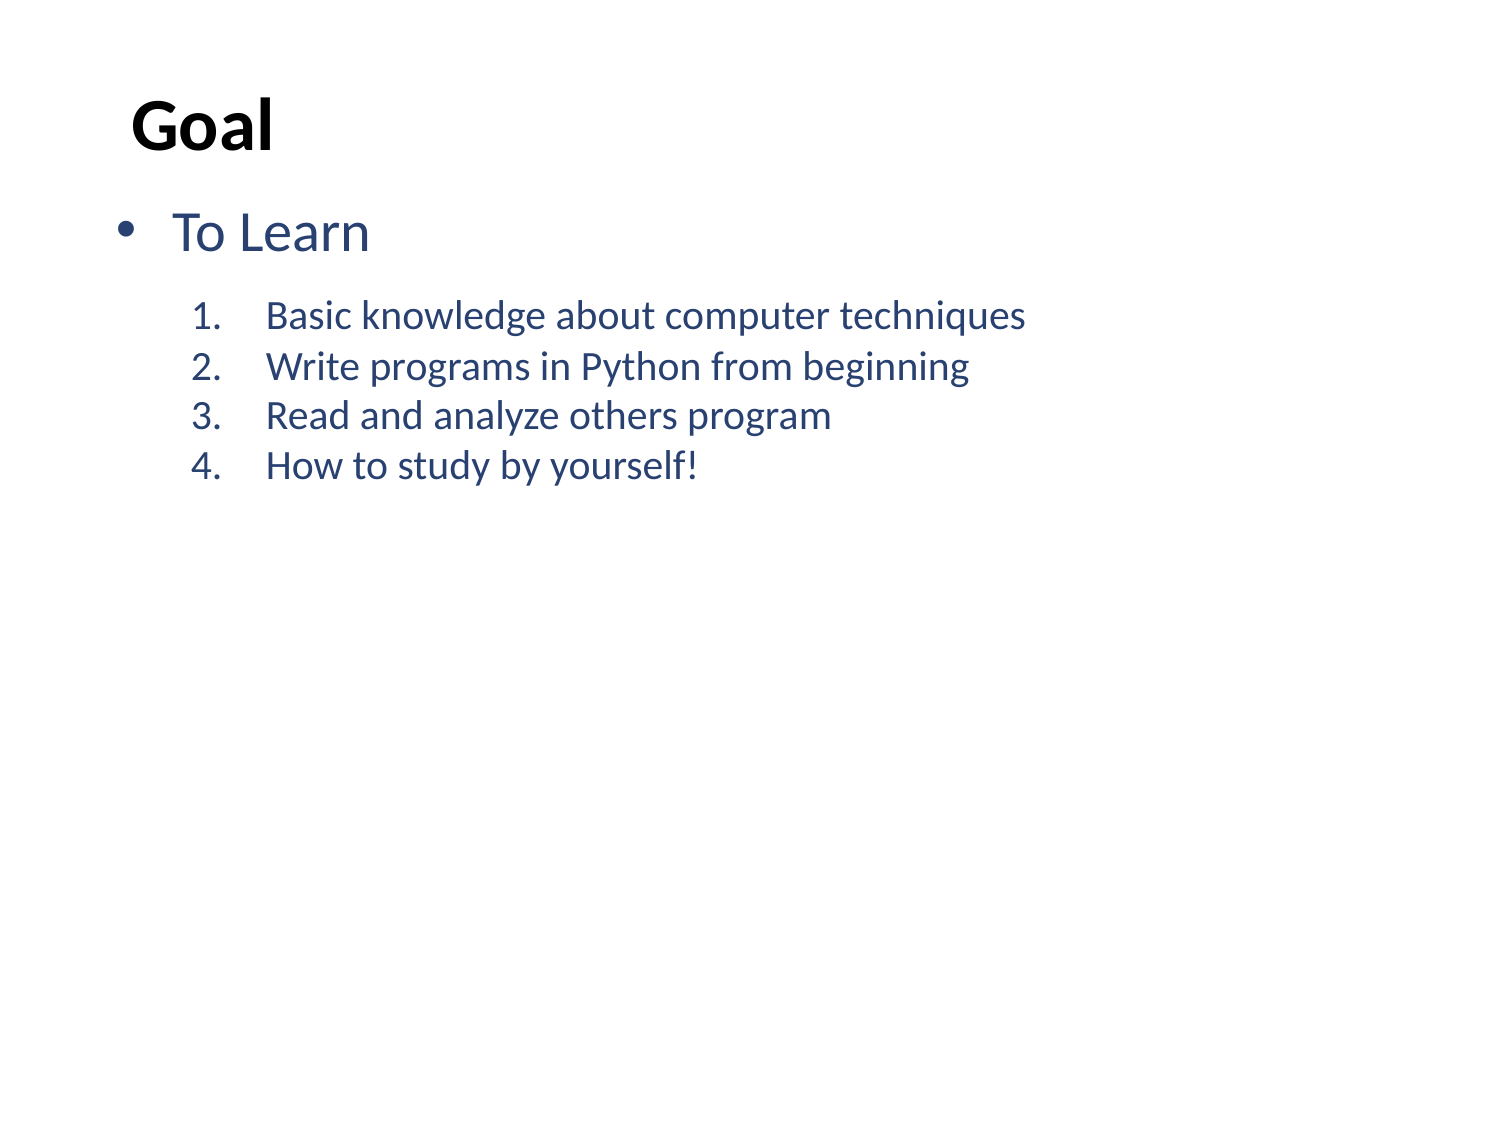

Goal
To Learn
Basic knowledge about computer techniques
Write programs in Python from beginning
Read and analyze others program
How to study by yourself!